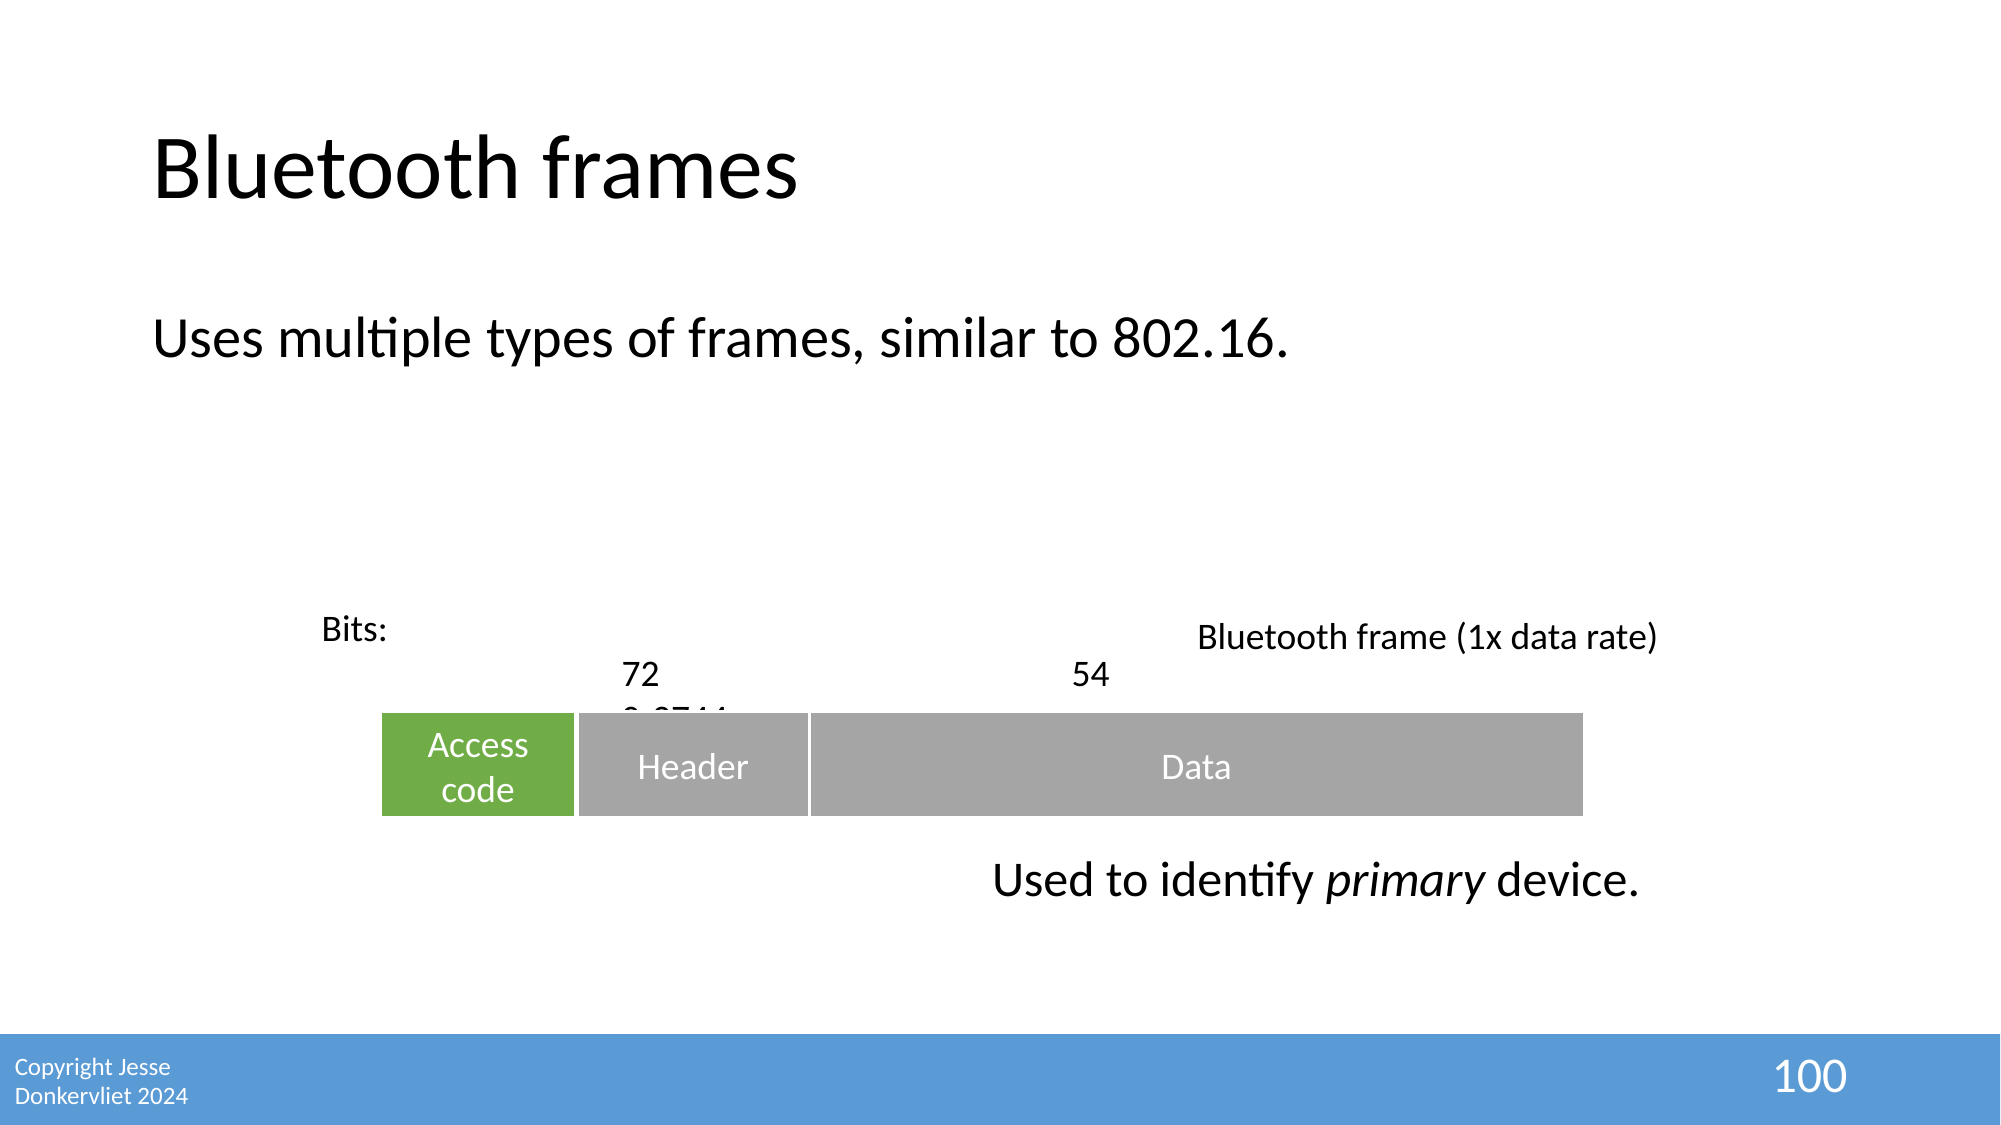

# Bluetooth frames
Uses multiple types of frames, similar to 802.16.
Bluetooth frame (1x data rate)
Bits:
		72			54						0-2744
Access code
Header
Data
Used to identify primary device.

100